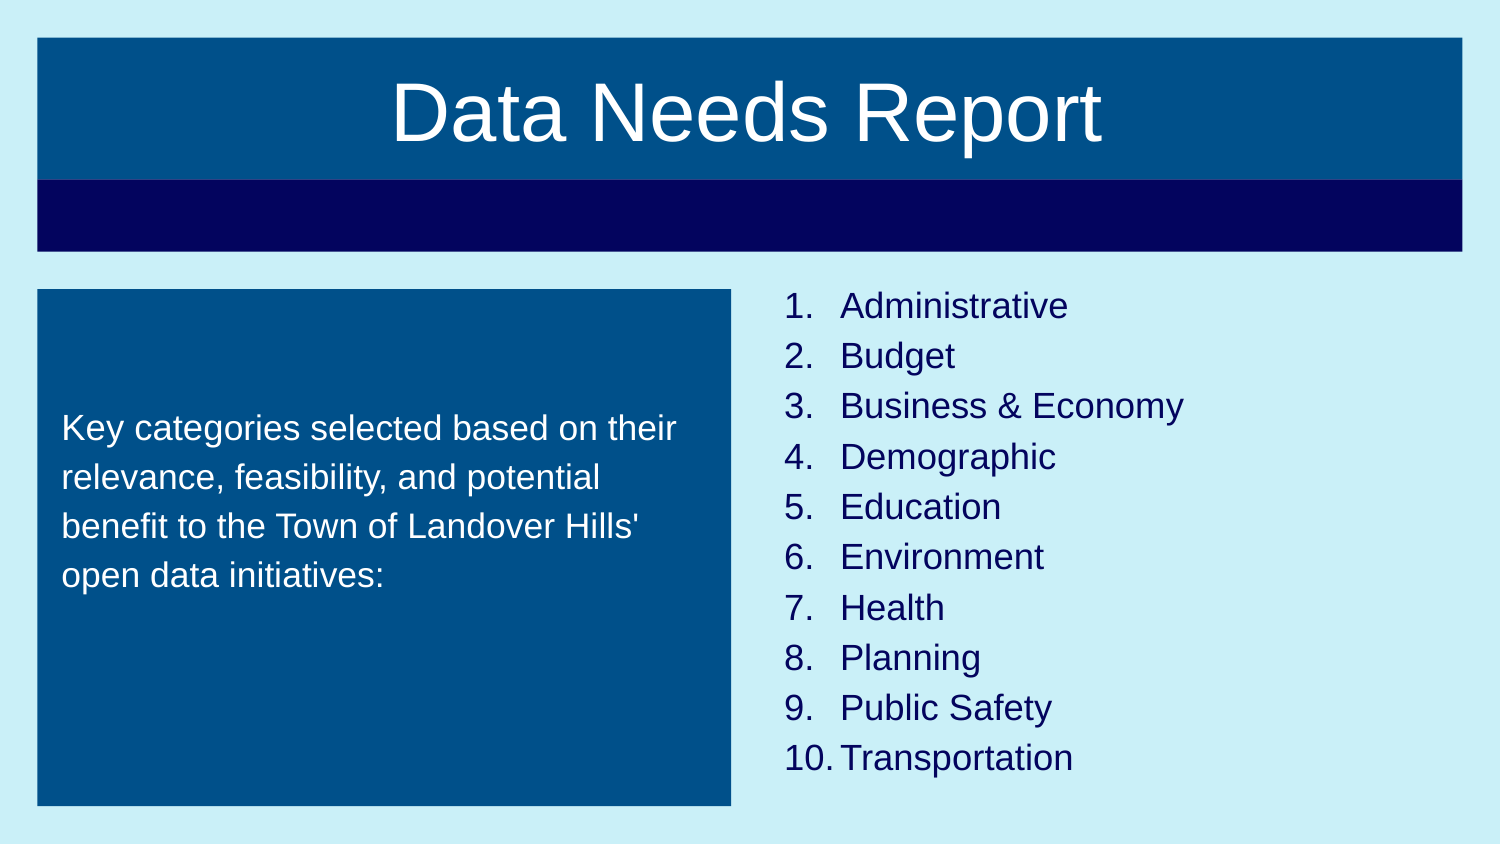

# Data Needs Report

Administrative
Budget
Business & Economy
Demographic
Education
Environment
Health
Planning
Public Safety
Transportation

Key categories selected based on their relevance, feasibility, and potential benefit to the Town of Landover Hills' open data initiatives: